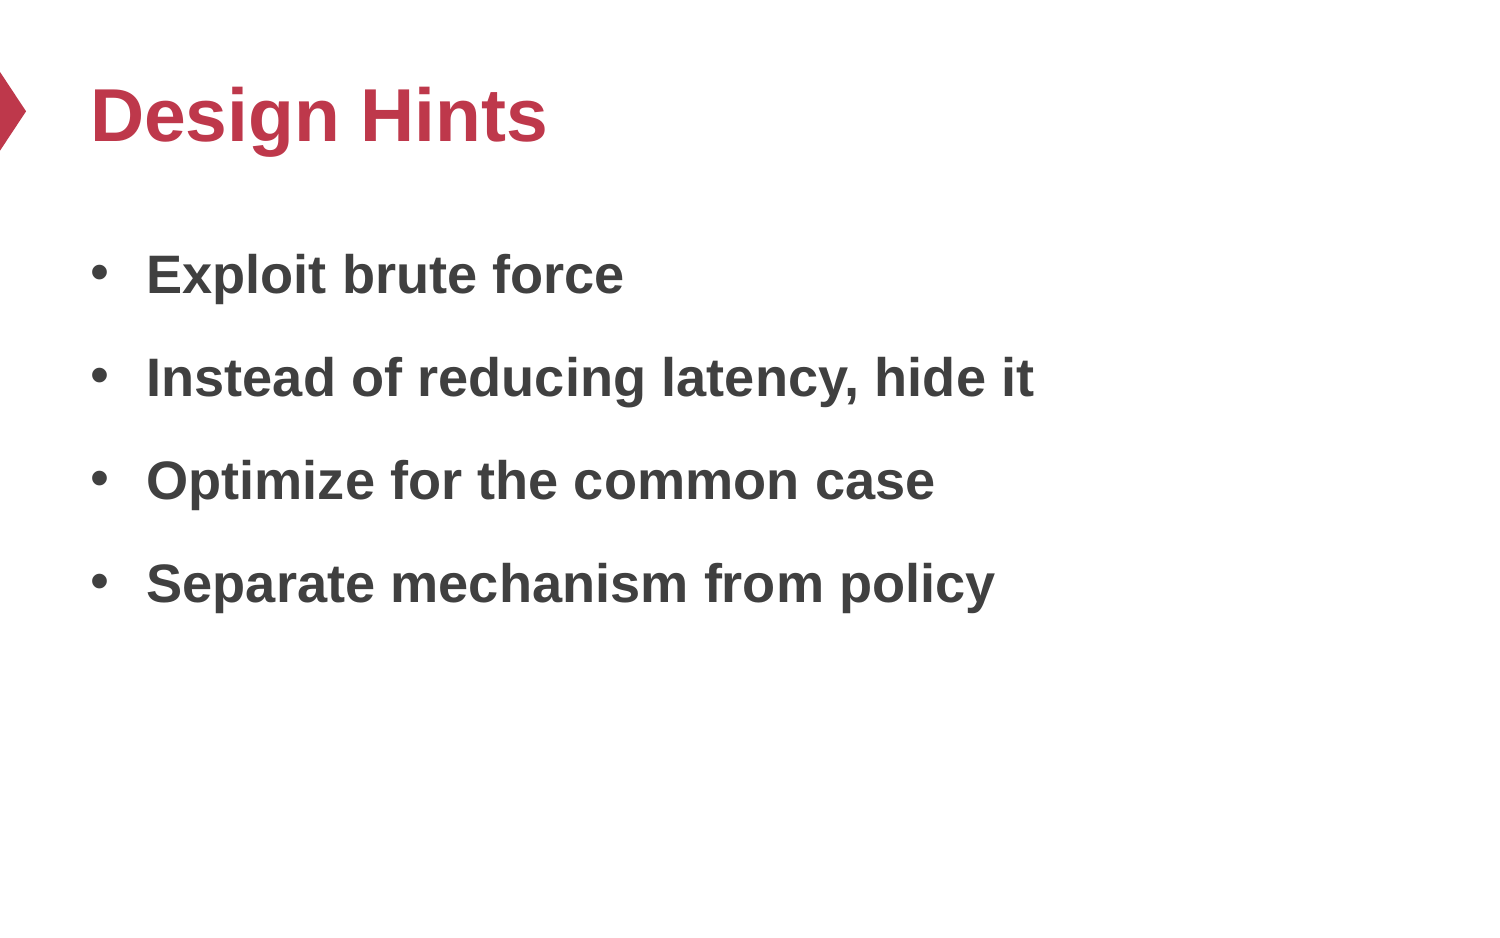

# Design Hints
Exploit brute force
Instead of reducing latency, hide it
Optimize for the common case
Separate mechanism from policy